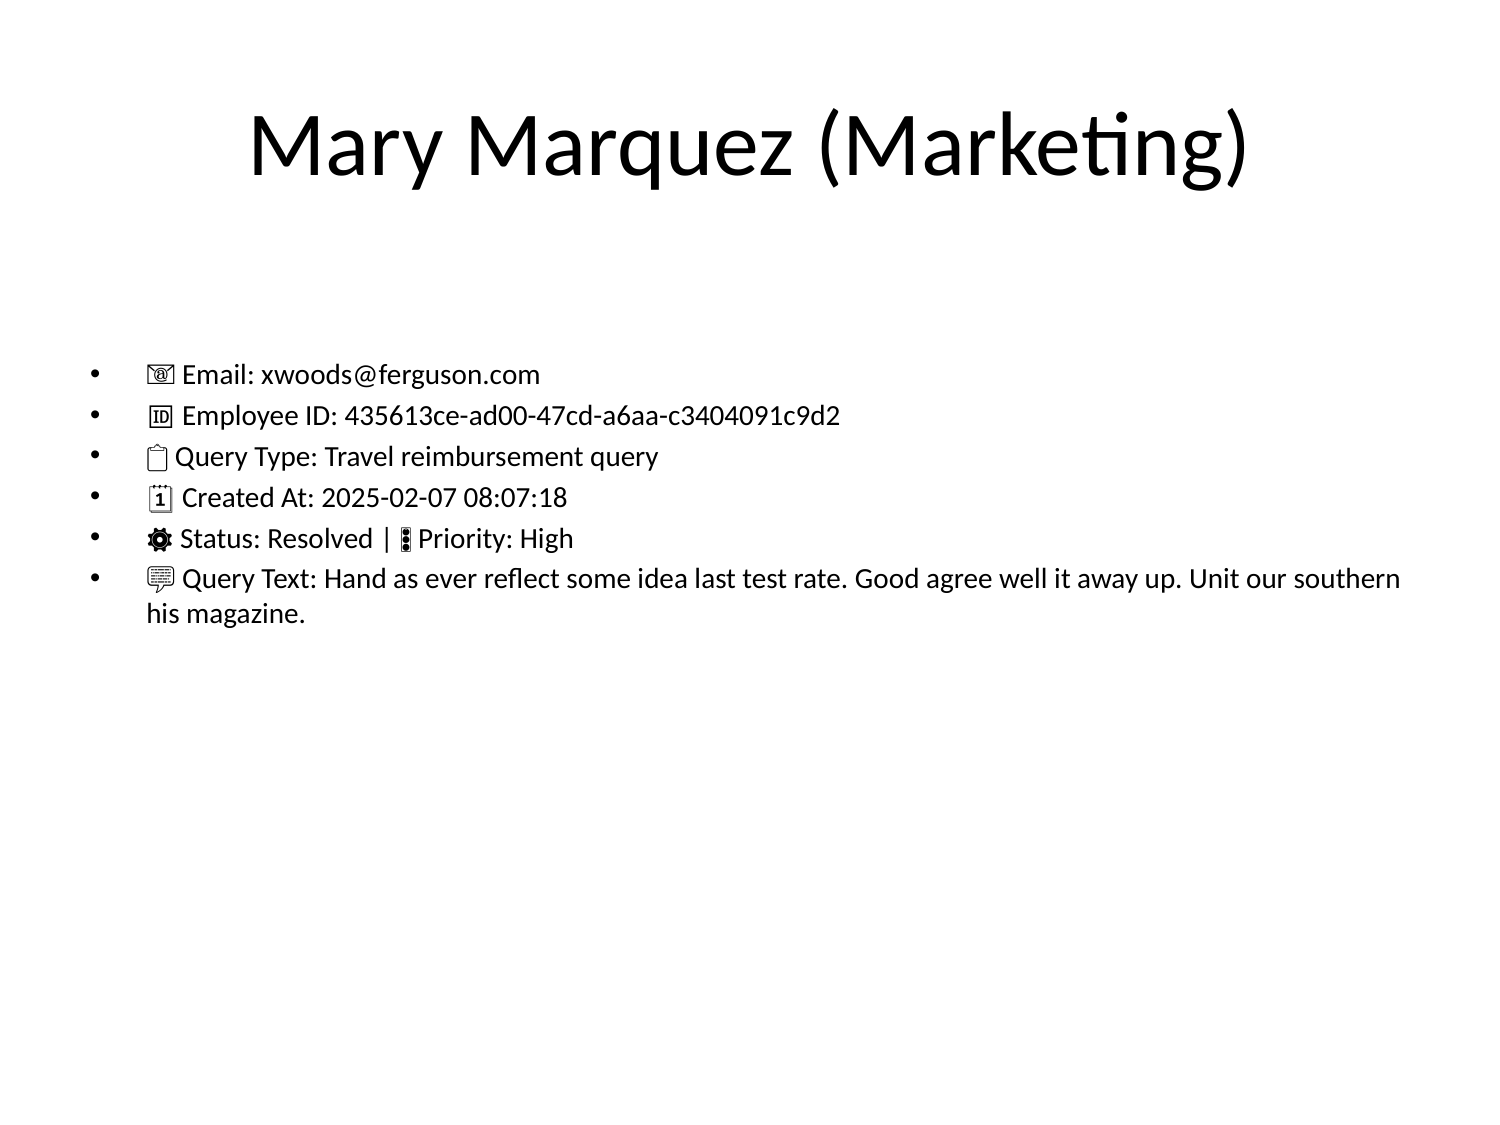

# Mary Marquez (Marketing)

📧 Email: xwoods@ferguson.com
🆔 Employee ID: 435613ce-ad00-47cd-a6aa-c3404091c9d2
📋 Query Type: Travel reimbursement query
🗓 Created At: 2025-02-07 08:07:18
⚙ Status: Resolved | 🚦 Priority: High
💬 Query Text: Hand as ever reflect some idea last test rate. Good agree well it away up. Unit our southern his magazine.